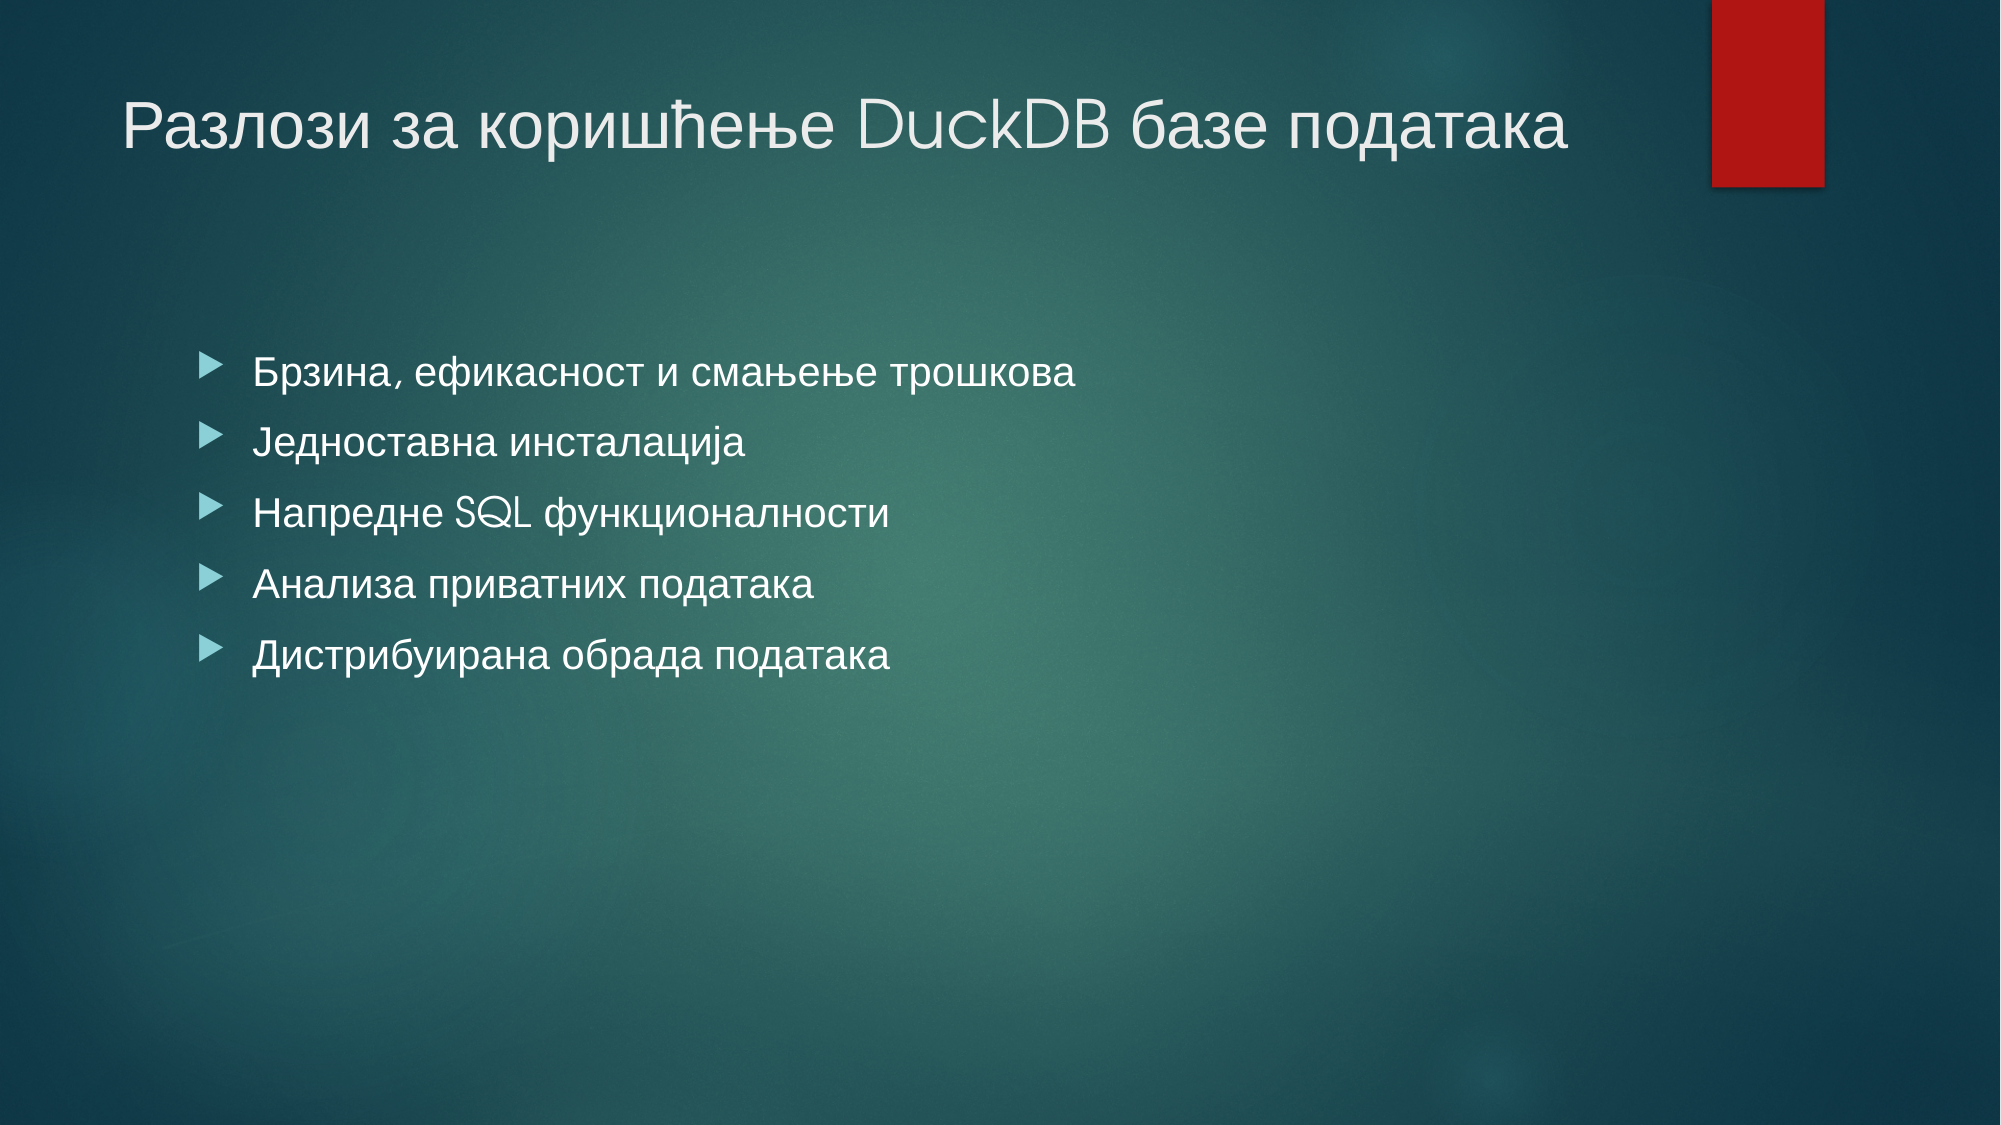

# Разлози за коришћење DuckDB базе података
Брзина, ефикасност и смањење трошкова
Једноставна инсталација
Напредне SQL функционалности
Анализа приватних података
Дистрибуирана обрада података